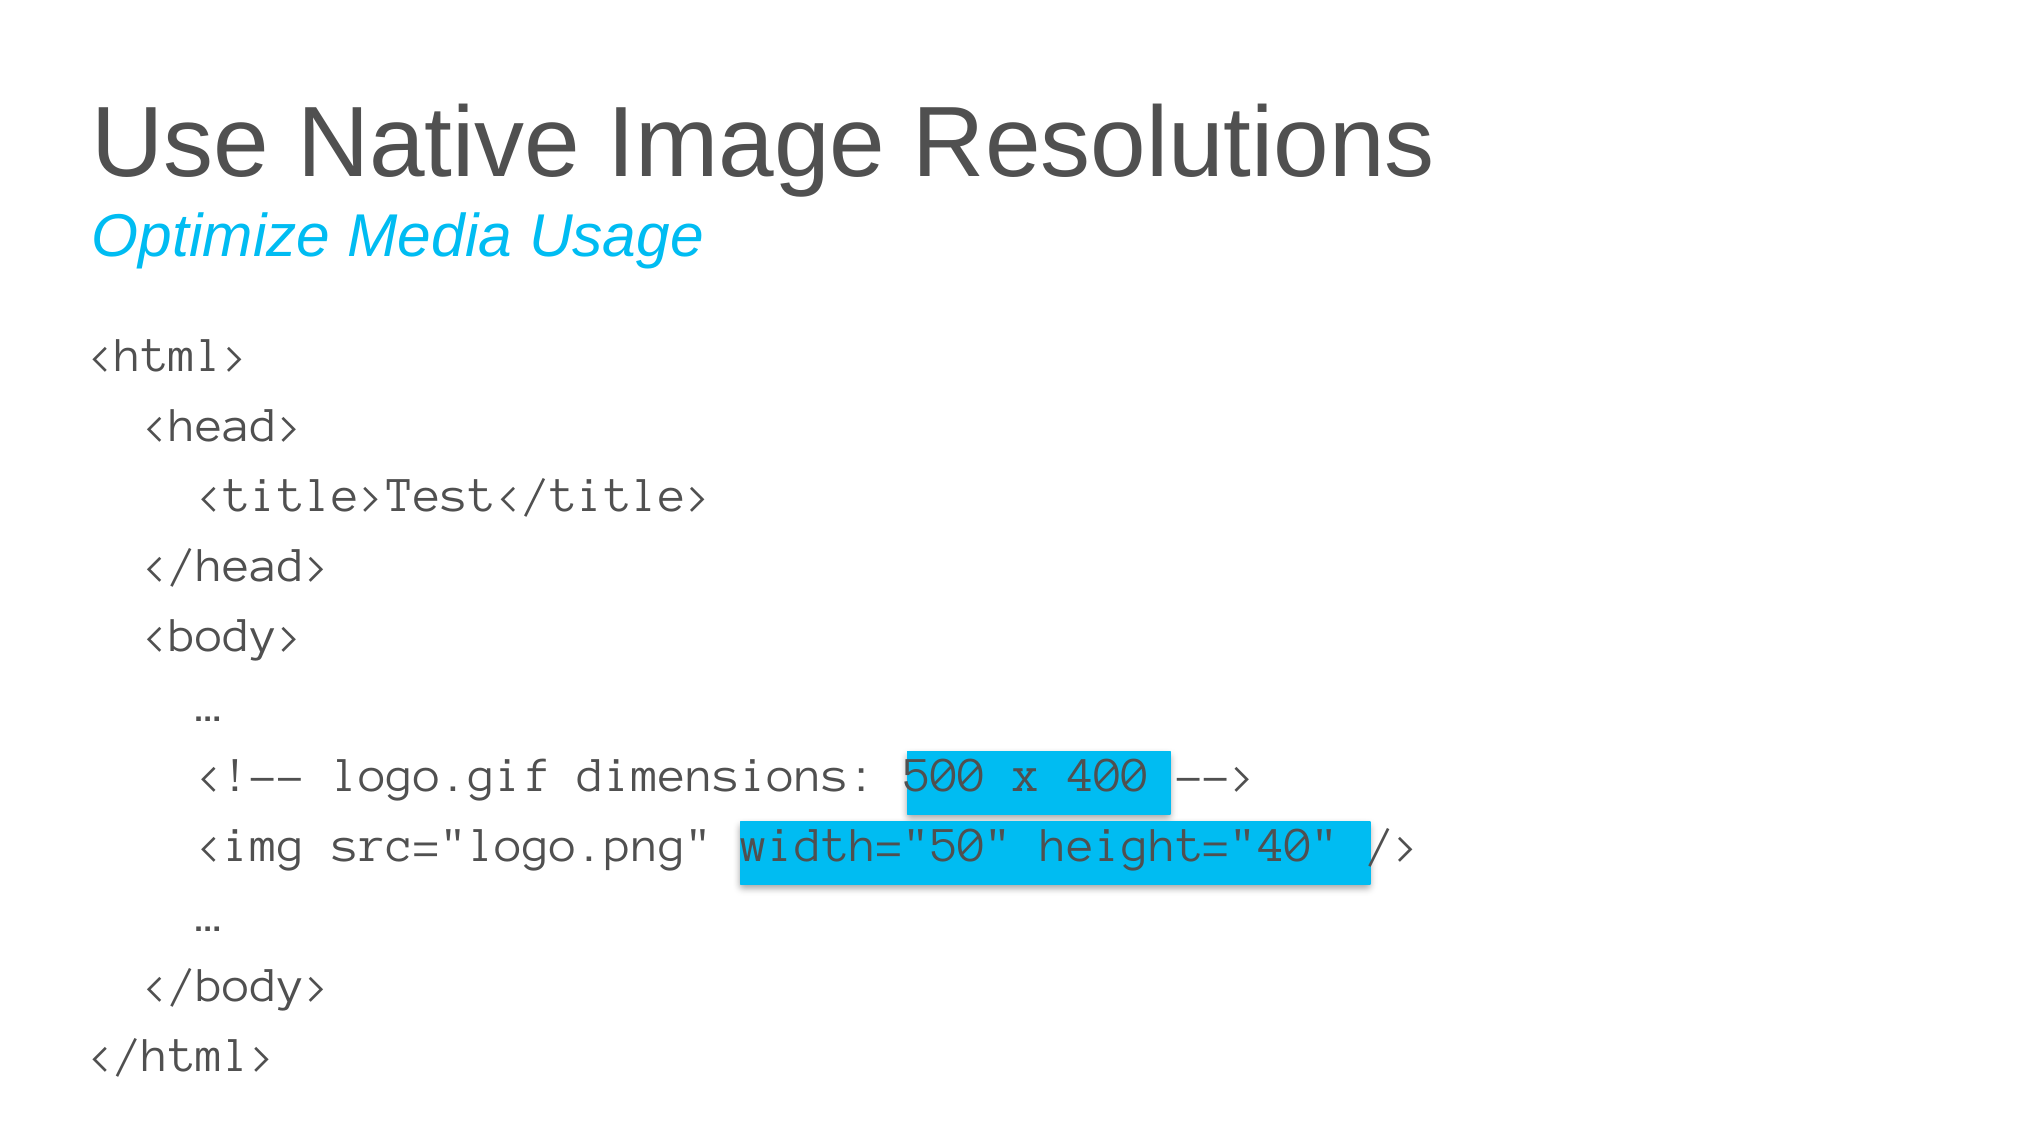

Use Native Image Resolutions
Optimize Media Usage
<html>
  <head>
    <title>Test</title>
  </head>
  <body>
    …
    <!-- logo.gif dimensions: 500 x 400 -->
    <img src="logo.png" width="50" height="40" />
    …
  </body>
</html>